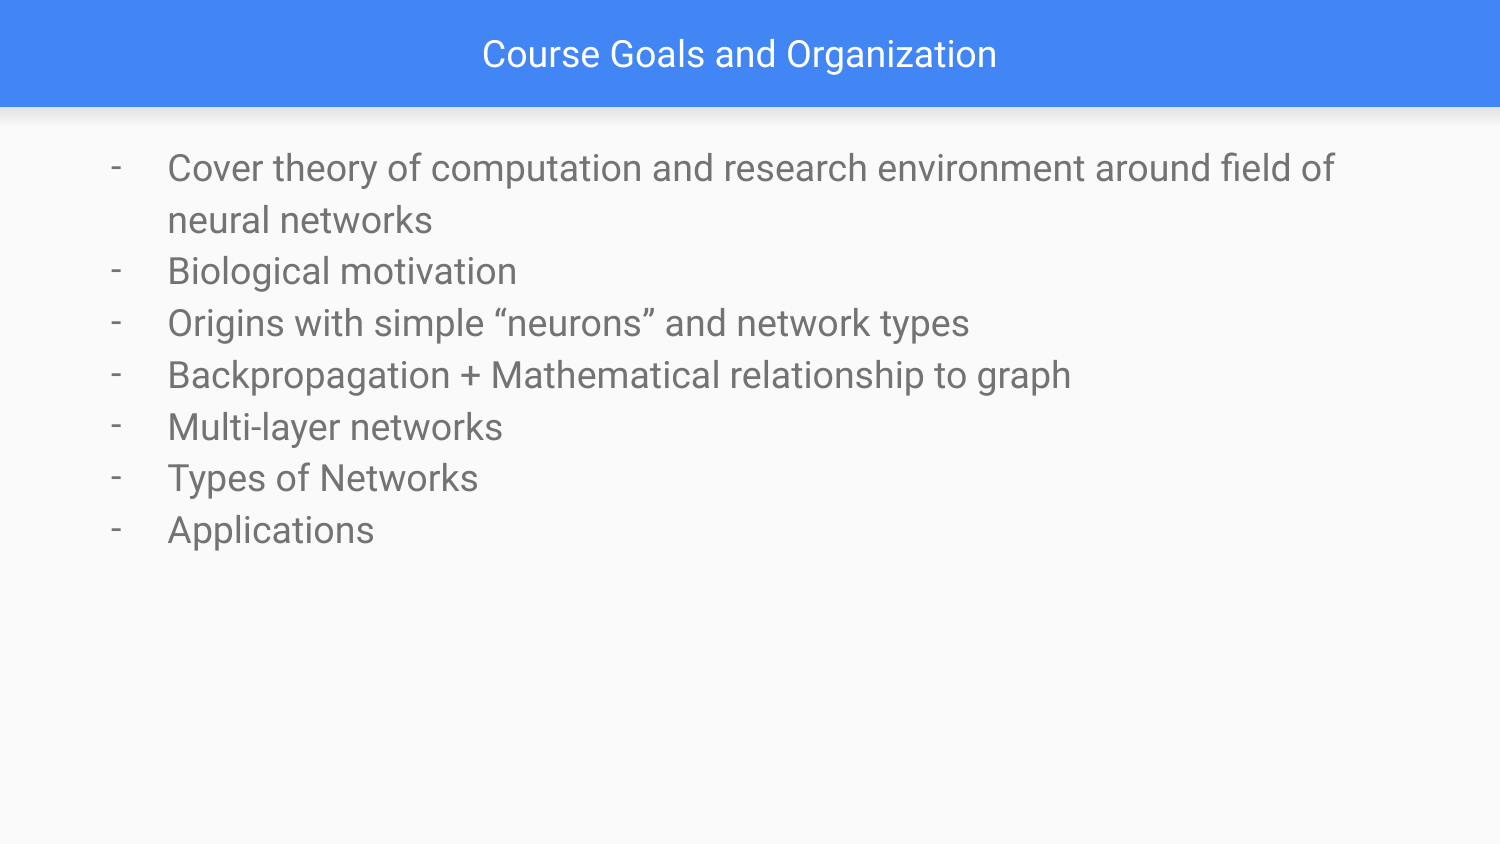

# Course Goals and Organization
Cover theory of computation and research environment around field of neural networks
Biological motivation
Origins with simple “neurons” and network types
Backpropagation + Mathematical relationship to graph
Multi-layer networks
Types of Networks
Applications